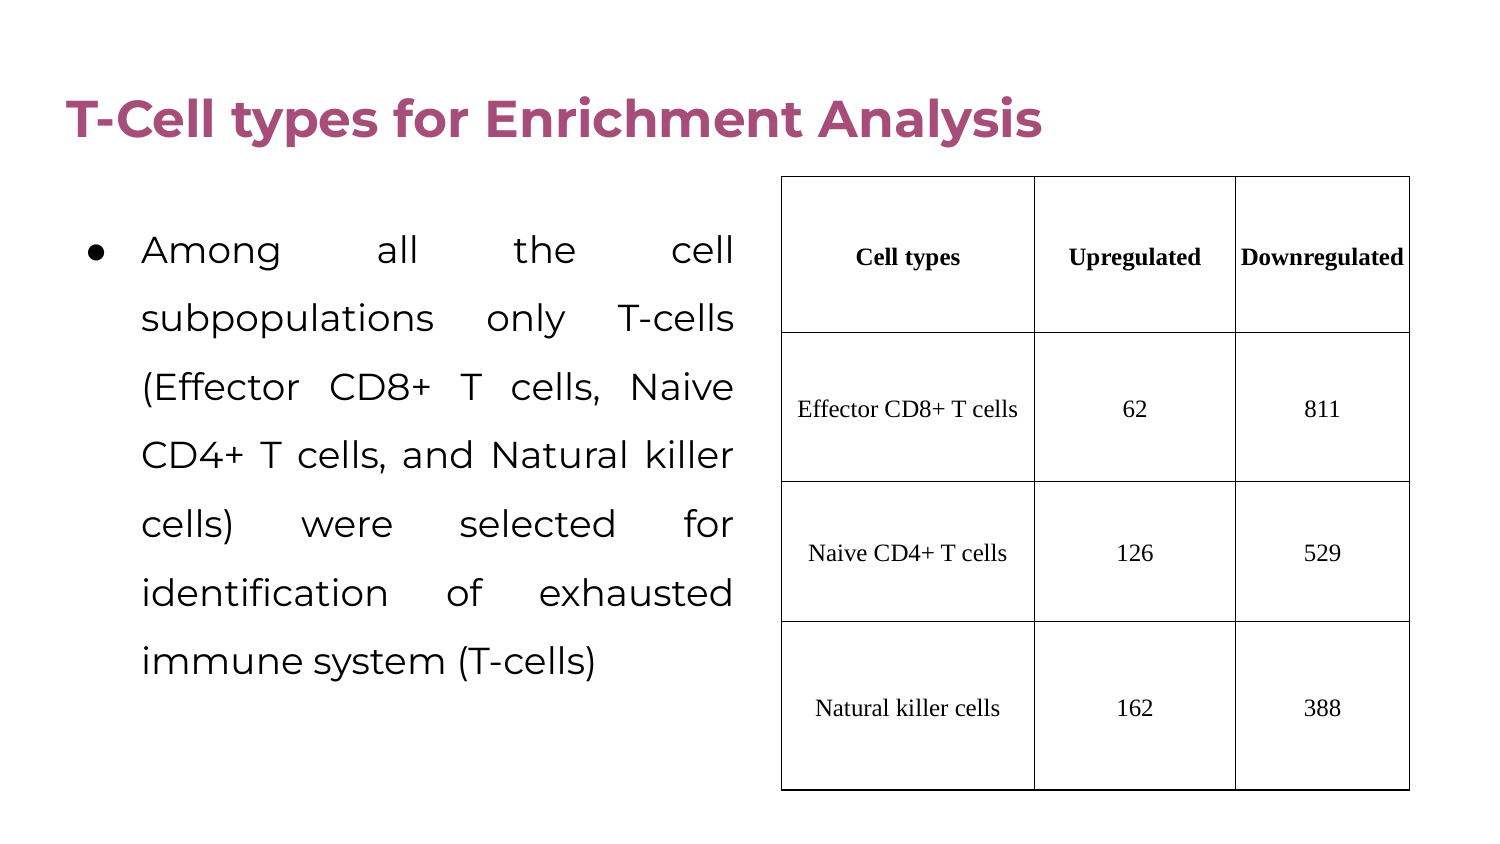

# T-Cell types for Enrichment Analysis
| Cell types | Upregulated | Downregulated |
| --- | --- | --- |
| Effector CD8+ T cells | 62 | 811 |
| Naive CD4+ T cells | 126 | 529 |
| Natural killer cells | 162 | 388 |
Among all the cell subpopulations only T-cells (Effector CD8+ T cells, Naive CD4+ T cells, and Natural killer cells) were selected for identification of exhausted immune system (T-cells)